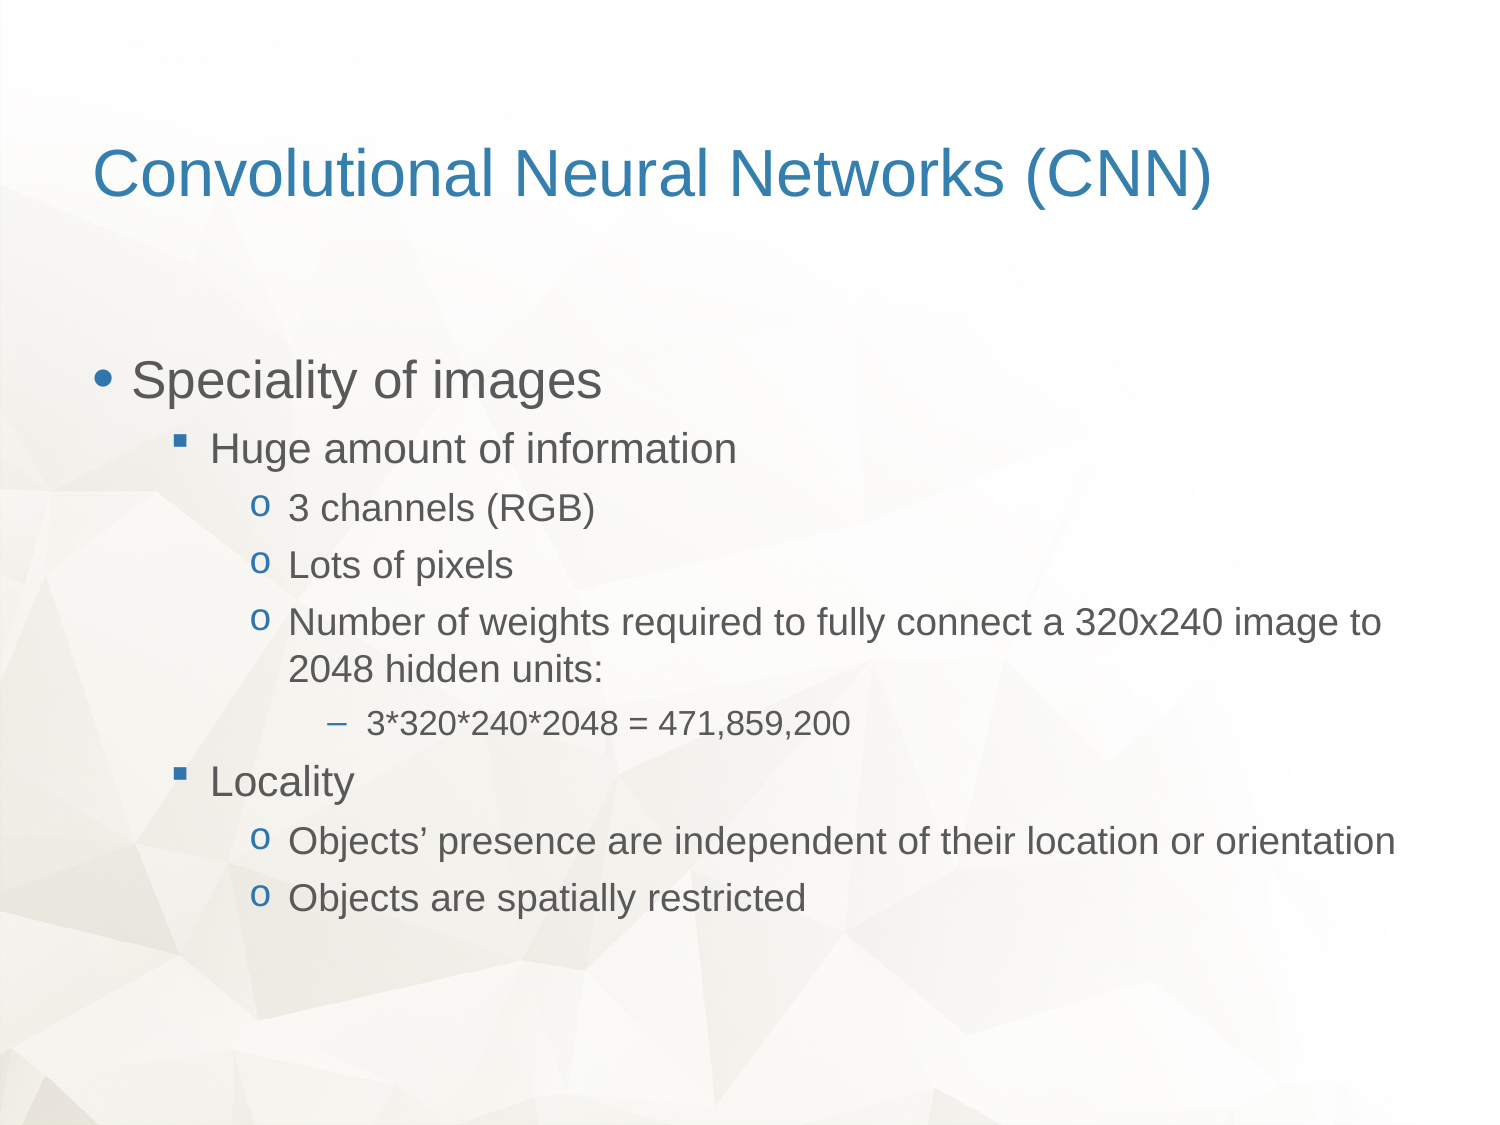

# Convolutional Neural Networks (CNN)
Speciality of images
Huge amount of information
3 channels (RGB)
Lots of pixels
Number of weights required to fully connect a 320x240 image to 2048 hidden units:
3*320*240*2048 = 471,859,200
Locality
Objects’ presence are independent of their location or orientation
Objects are spatially restricted